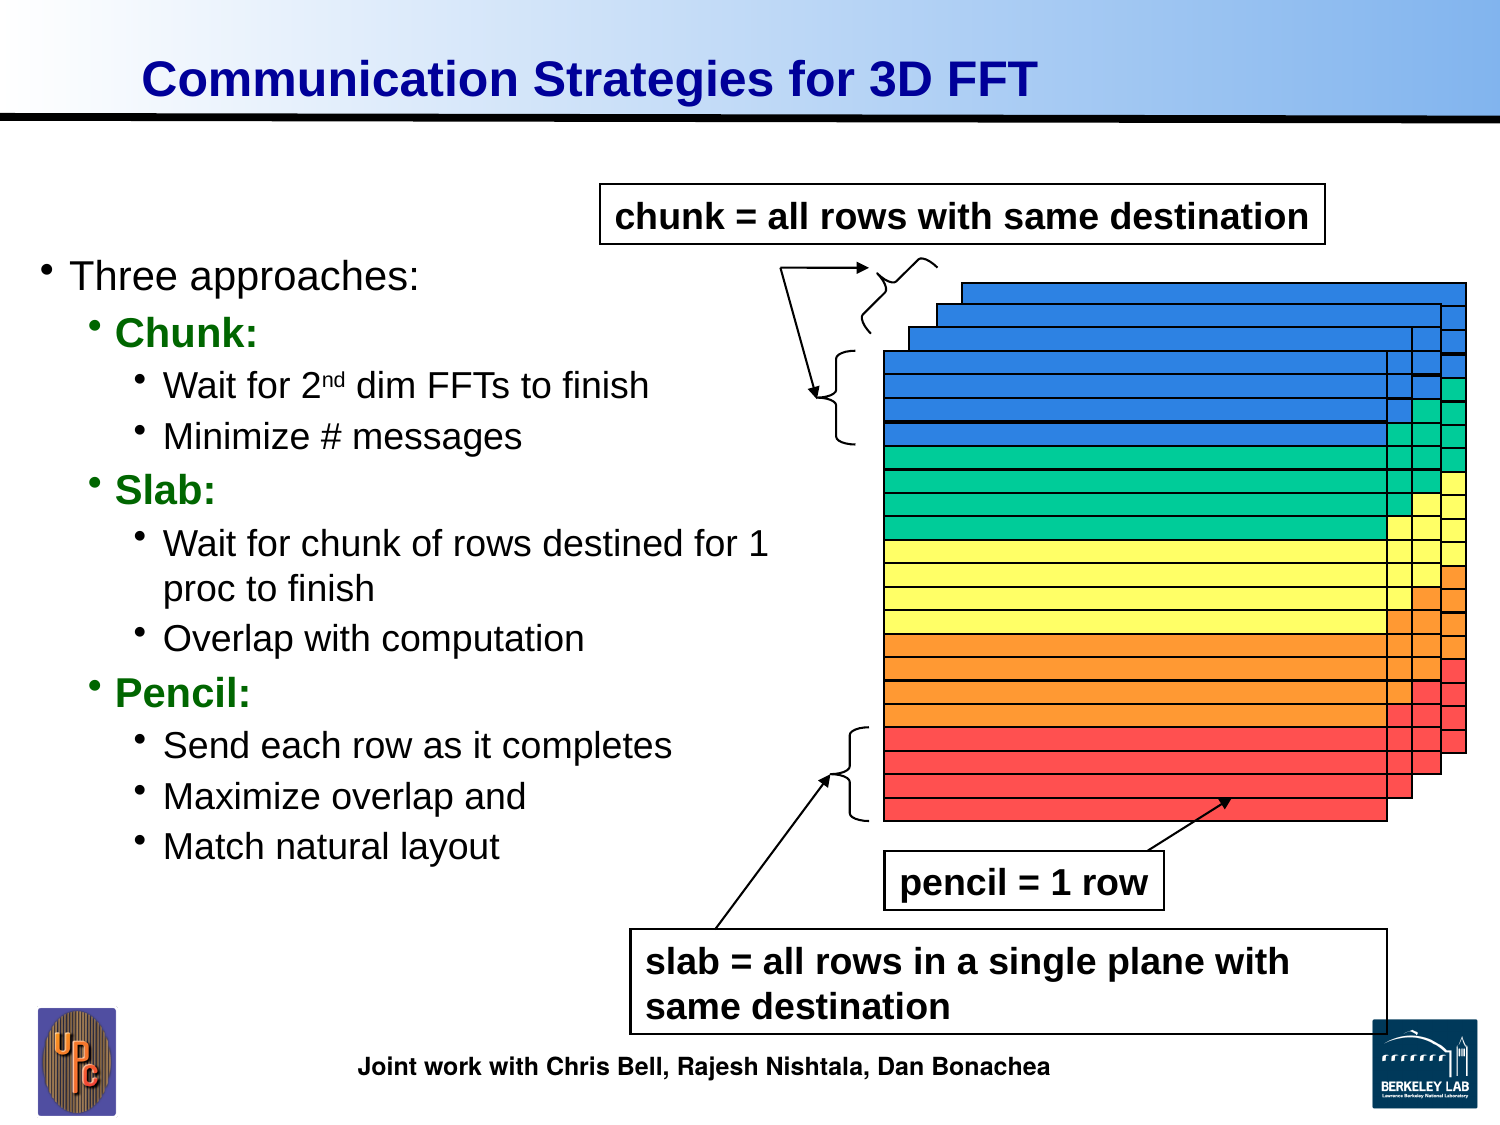

# Communication Strategies for 3D FFT
chunk = all rows with same destination

Three approaches:
Chunk:
Wait for 2nd dim FFTs to finish
Minimize # messages
Slab:
Wait for chunk of rows destined for 1 proc to finish
Overlap with computation
Pencil:
Send each row as it completes
Maximize overlap and
Match natural layout

pencil = 1 row
slab = all rows in a single plane with same destination
Joint work with Chris Bell, Rajesh Nishtala, Dan Bonachea